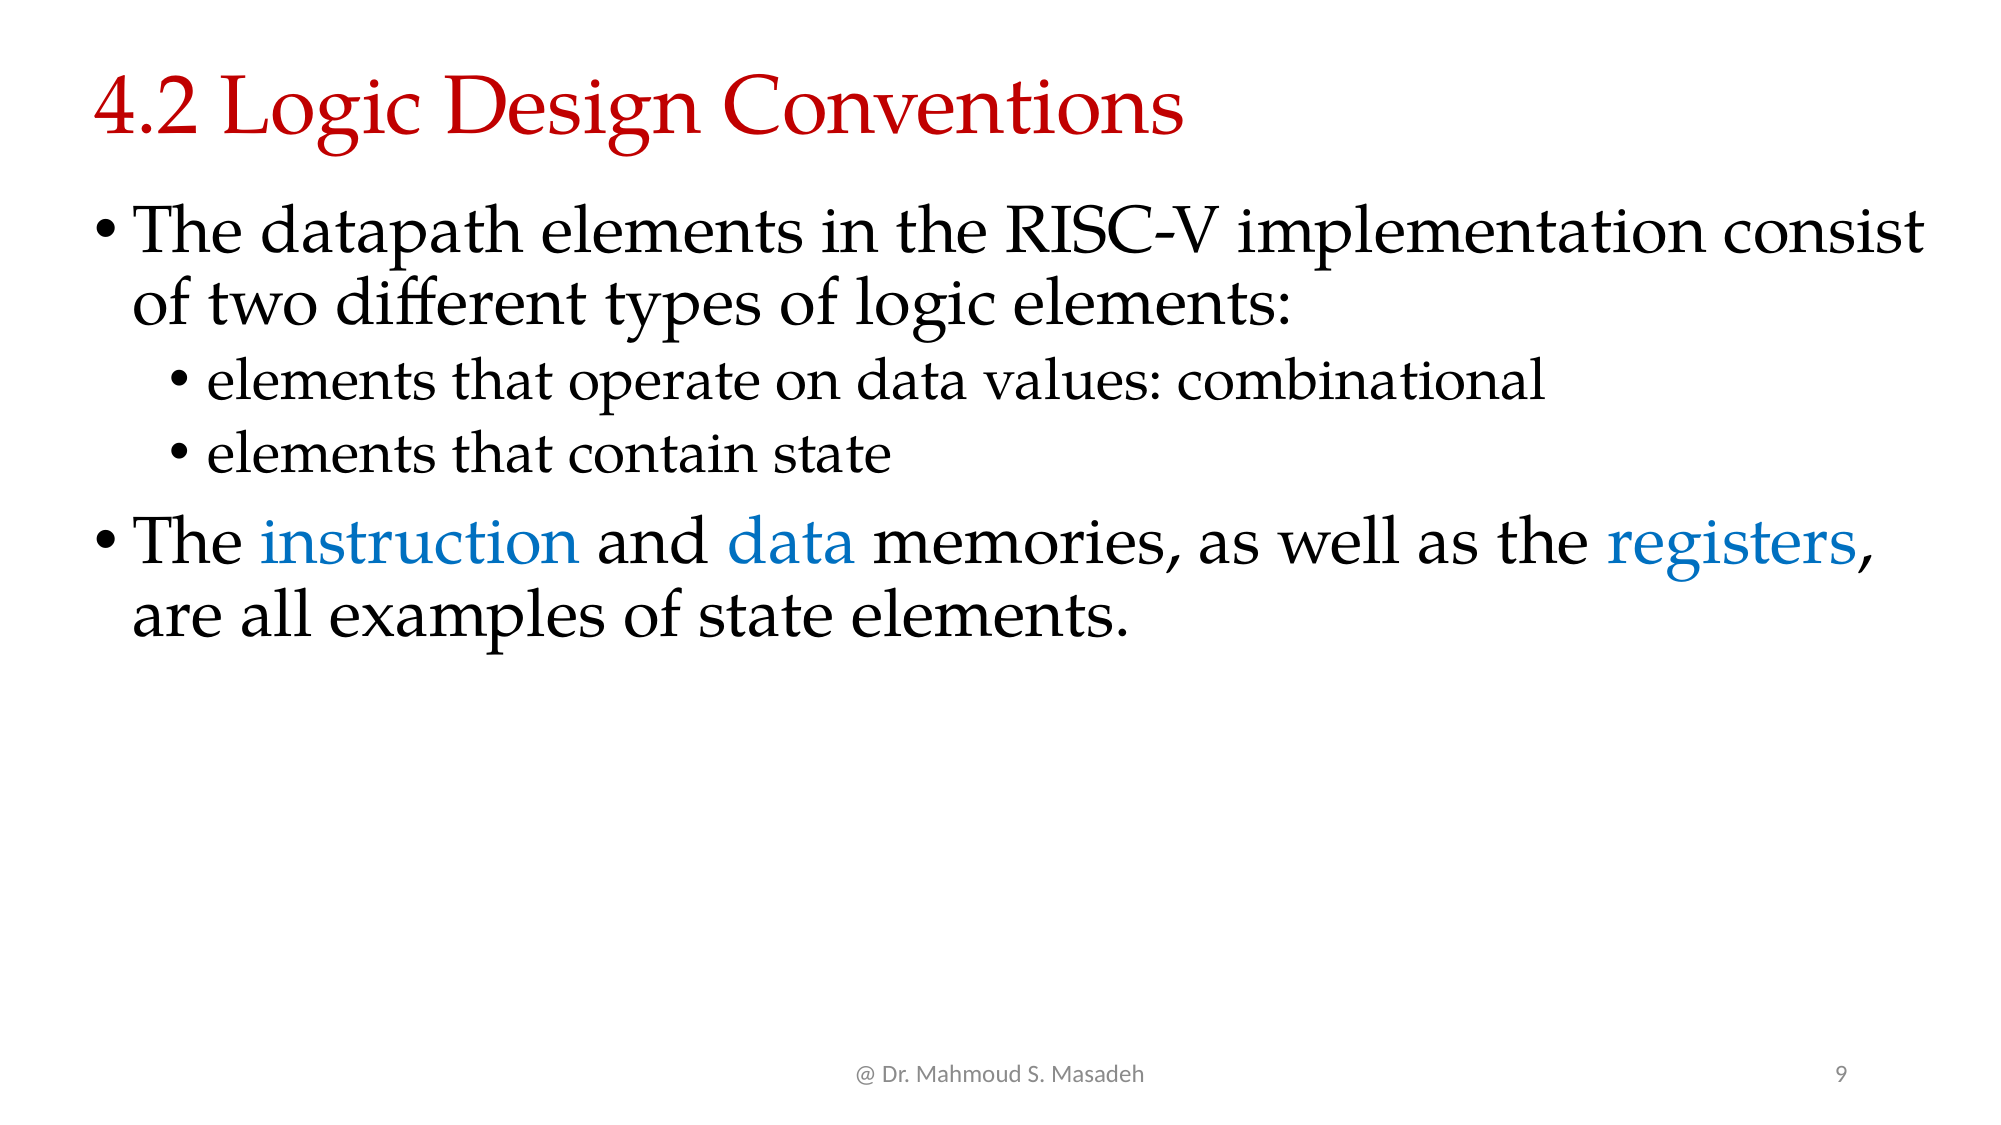

# 4.2 Logic Design Conventions
The datapath elements in the RISC-V implementation consist of two different types of logic elements:
elements that operate on data values: combinational
elements that contain state
The instruction and data memories, as well as the registers, are all examples of state elements.

@ Dr. Mahmoud S. Masadeh
9